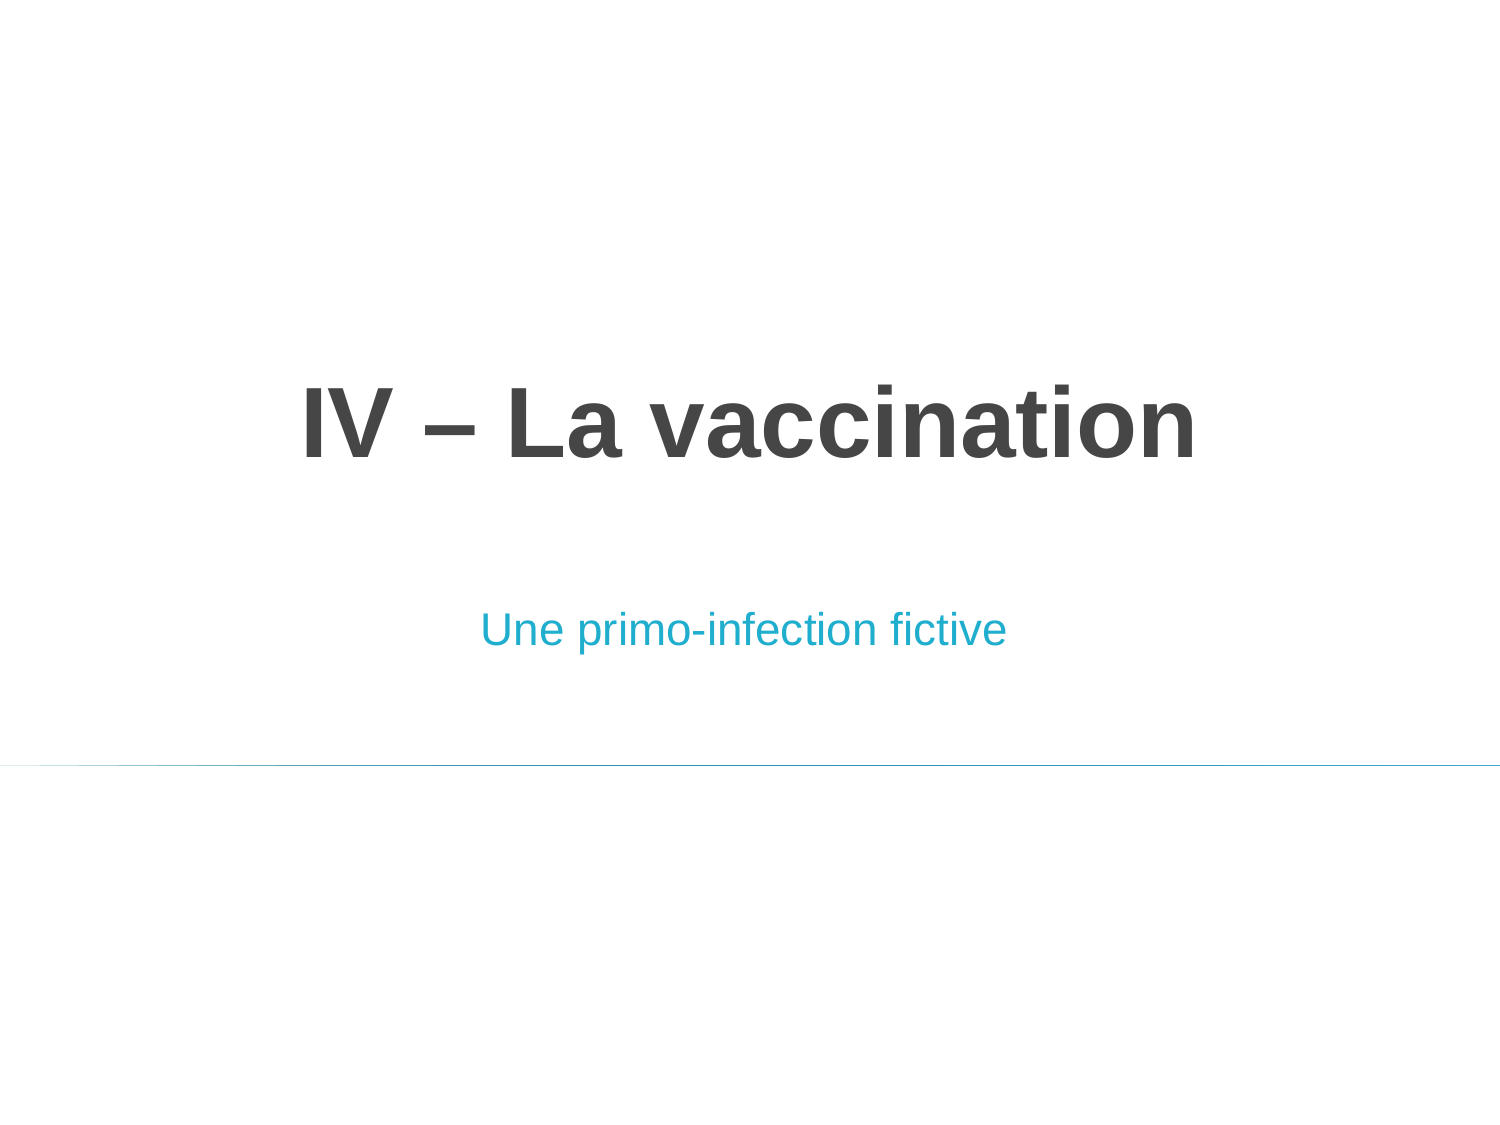

# IV – La vaccination
Une primo-infection fictive